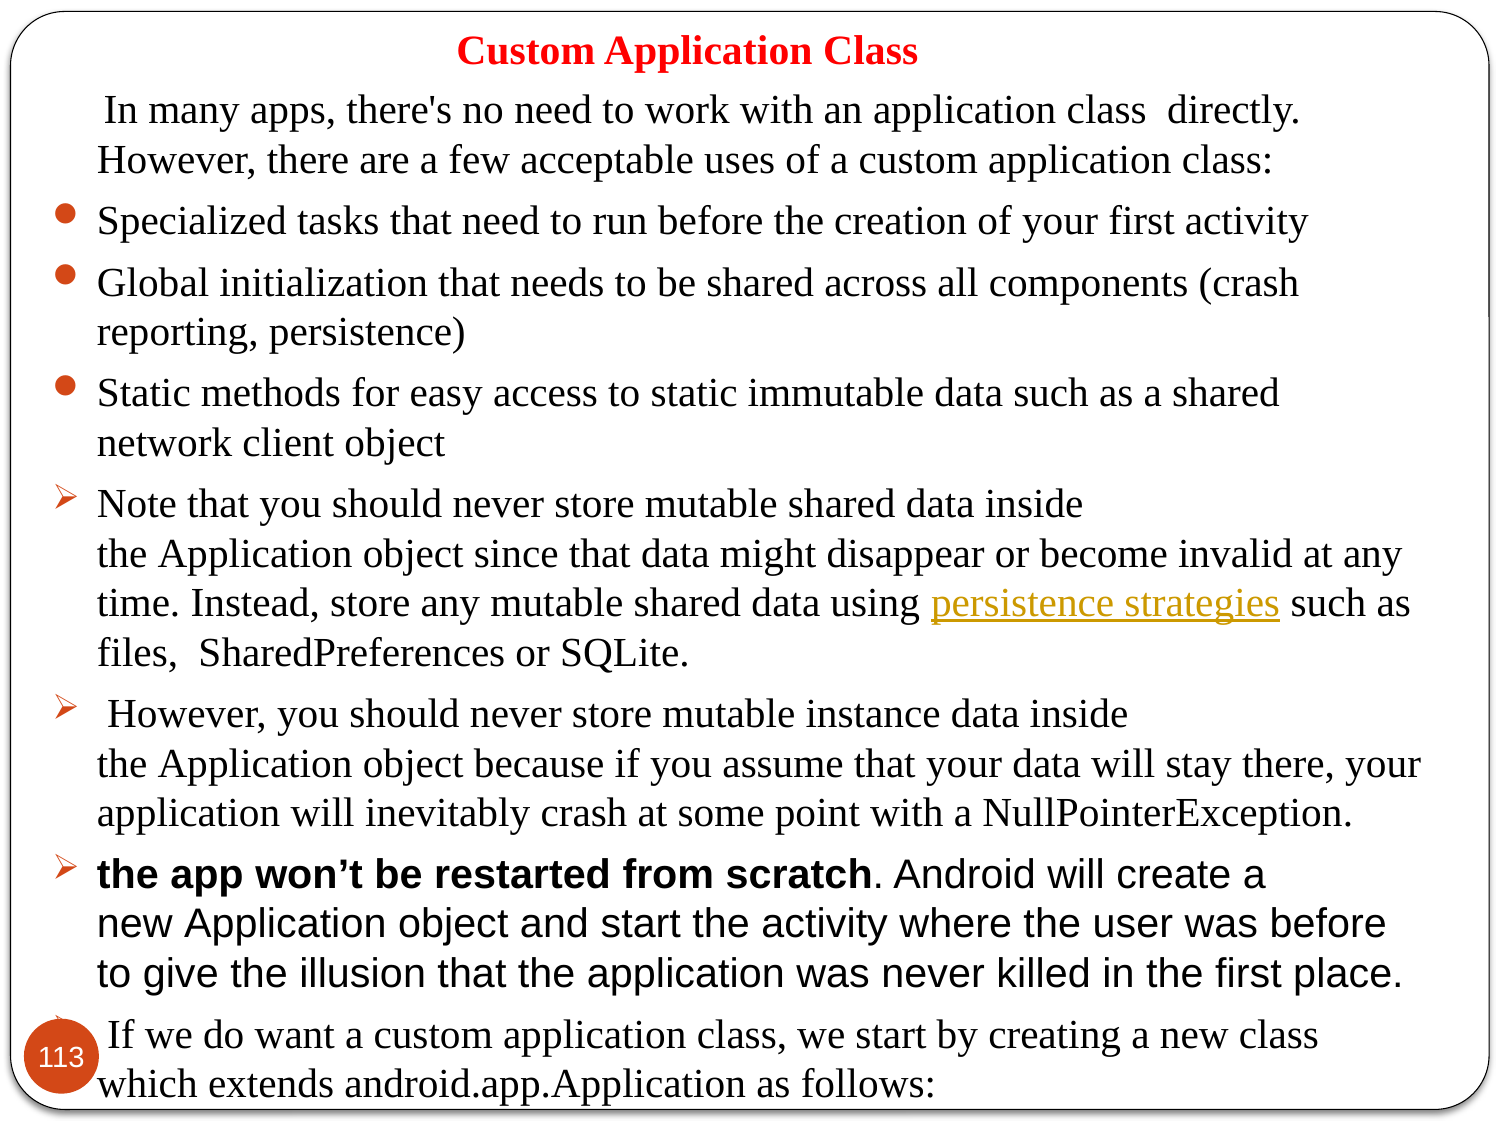

# Custom Application Class
     In many apps, there's no need to work with an application class  directly. However, there are a few acceptable uses of a custom application class:
Specialized tasks that need to run before the creation of your first activity
Global initialization that needs to be shared across all components (crash reporting, persistence)
Static methods for easy access to static immutable data such as a shared network client object
Note that you should never store mutable shared data inside  the Application object since that data might disappear or become invalid at any time. Instead, store any mutable shared data using persistence strategies such as files,  SharedPreferences or SQLite.
 However, you should never store mutable instance data inside the Application object because if you assume that your data will stay there, your application will inevitably crash at some point with a NullPointerException.
the app won’t be restarted from scratch. Android will create a new Application object and start the activity where the user was before to give the illusion that the application was never killed in the first place.
 If we do want a custom application class, we start by creating a new class which extends android.app.Application as follows:
113